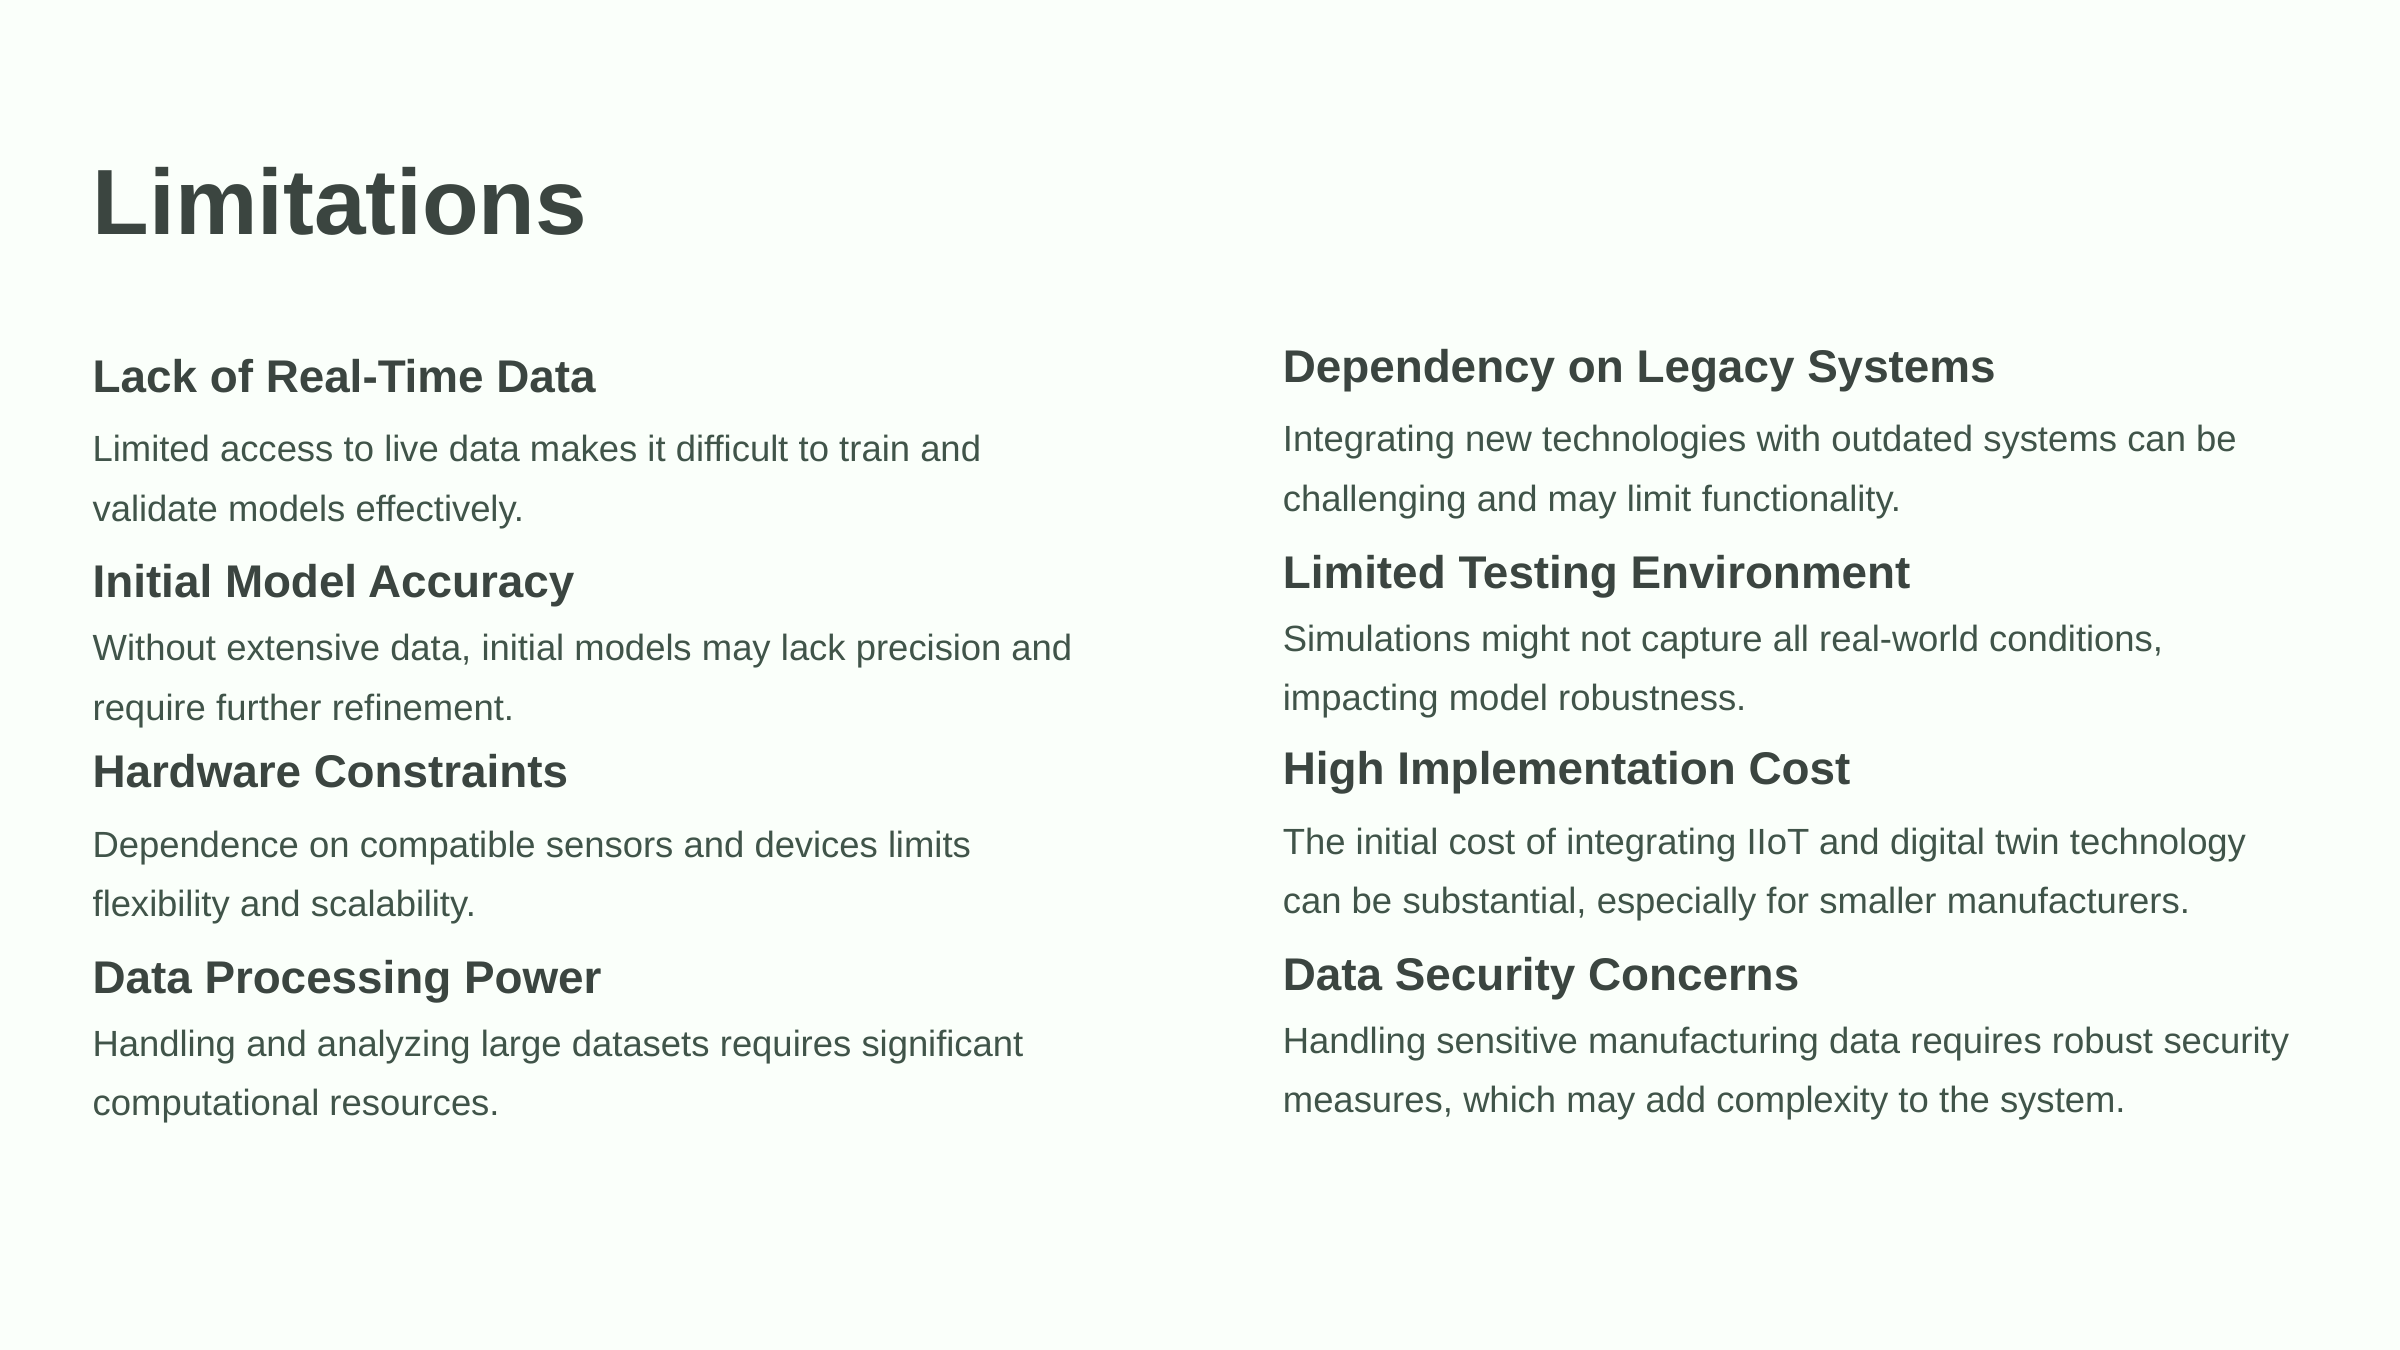

Limitations
Dependency on Legacy Systems
Lack of Real-Time Data
Integrating new technologies with outdated systems can be challenging and may limit functionality.
Limited access to live data makes it difficult to train and validate models effectively.
Limited Testing Environment
Initial Model Accuracy
Simulations might not capture all real-world conditions, impacting model robustness.
Without extensive data, initial models may lack precision and require further refinement.
High Implementation Cost
Hardware Constraints
The initial cost of integrating IIoT and digital twin technology can be substantial, especially for smaller manufacturers.
Dependence on compatible sensors and devices limits flexibility and scalability.
Data Security Concerns
Data Processing Power
Handling sensitive manufacturing data requires robust security measures, which may add complexity to the system.
Handling and analyzing large datasets requires significant computational resources.